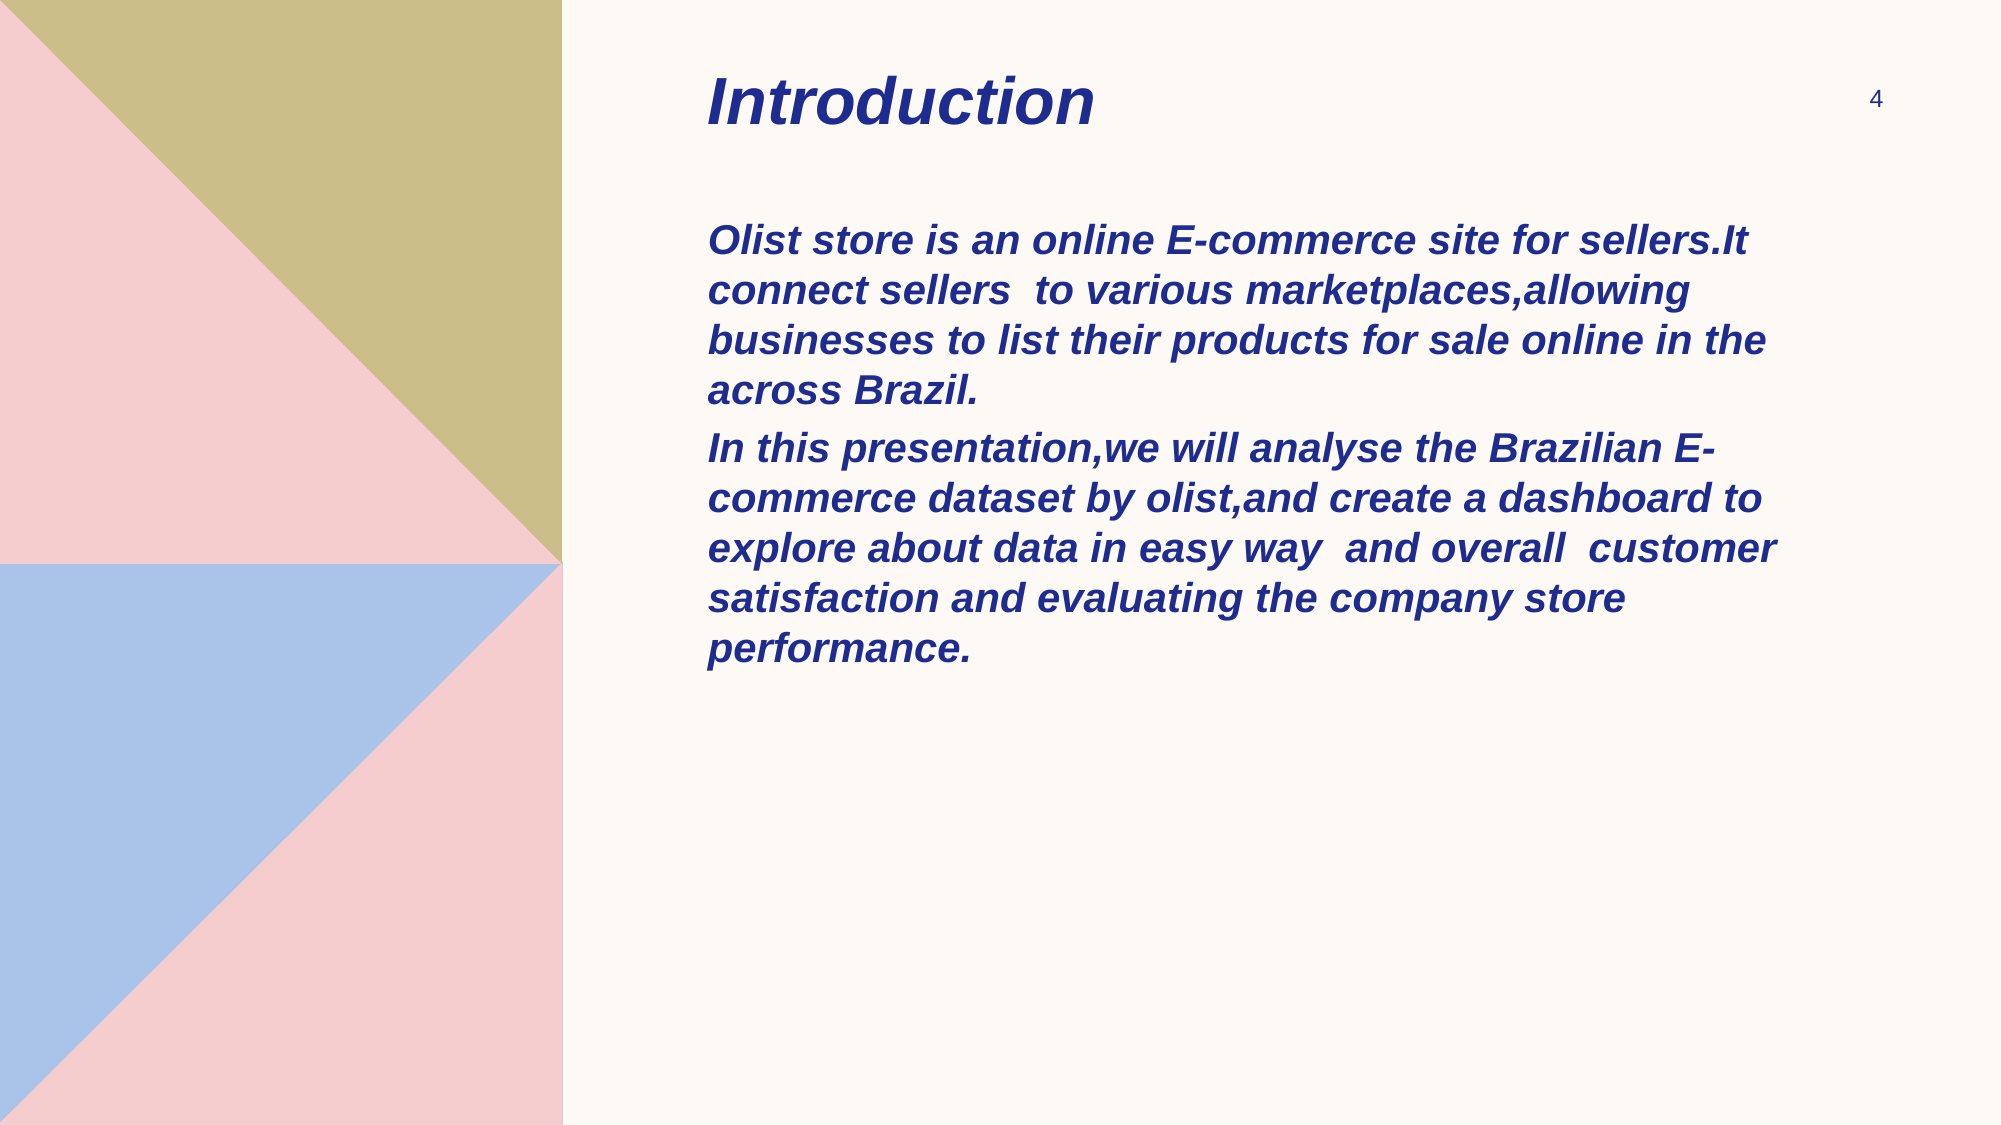

Introduction
4
Olist store is an online E-commerce site for sellers.It connect sellers  to various marketplaces,allowing businesses to list their products for sale online in the across Brazil.
In this presentation,we will analyse the Brazilian E-commerce dataset by olist,and create a dashboard to explore about data in easy way  and overall  customer satisfaction and evaluating the company store performance.